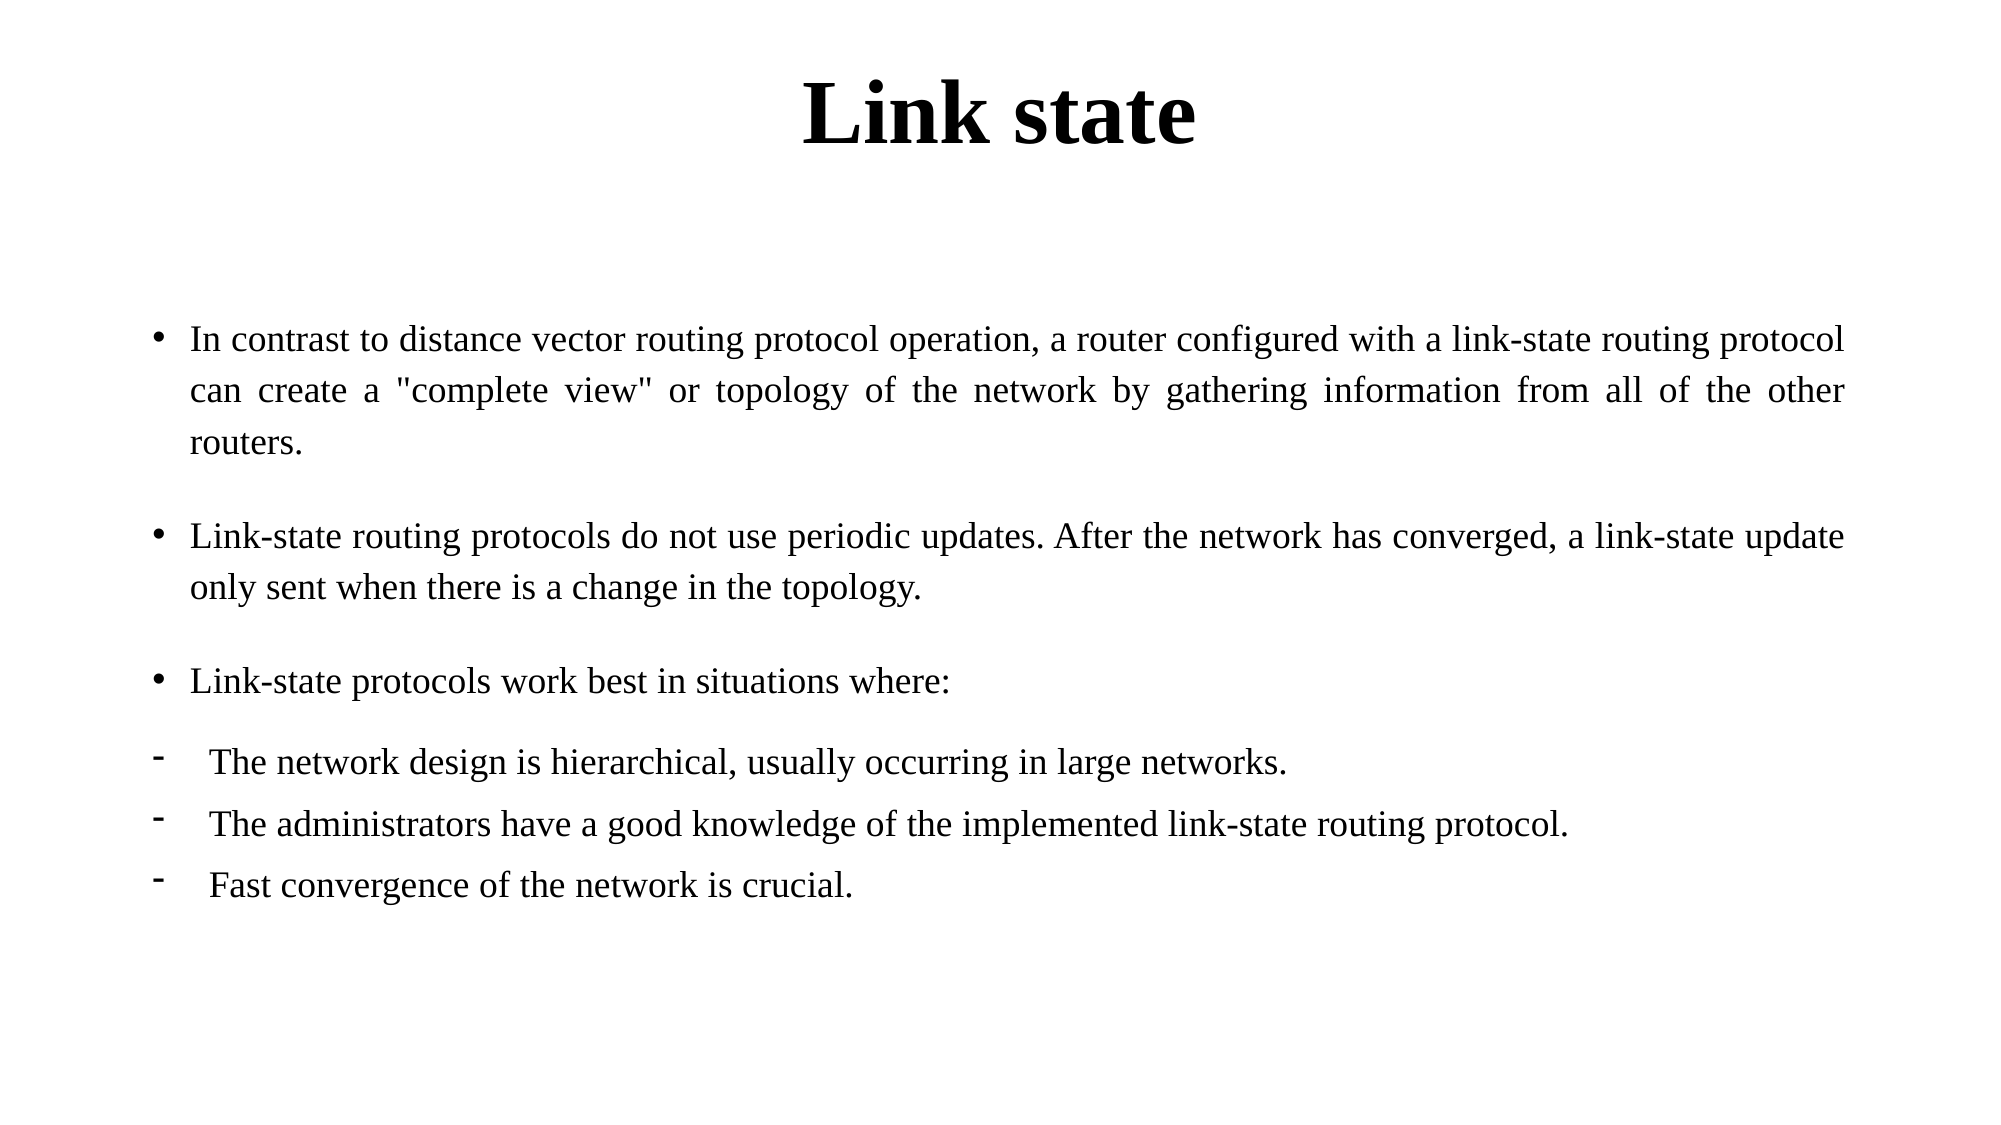

# Link state
In contrast to distance vector routing protocol operation, a router configured with a link-state routing protocol can create a "complete view" or topology of the network by gathering information from all of the other routers.
Link-state routing protocols do not use periodic updates. After the network has converged, a link-state update only sent when there is a change in the topology.
Link-state protocols work best in situations where:
The network design is hierarchical, usually occurring in large networks.
The administrators have a good knowledge of the implemented link-state routing protocol.
Fast convergence of the network is crucial.